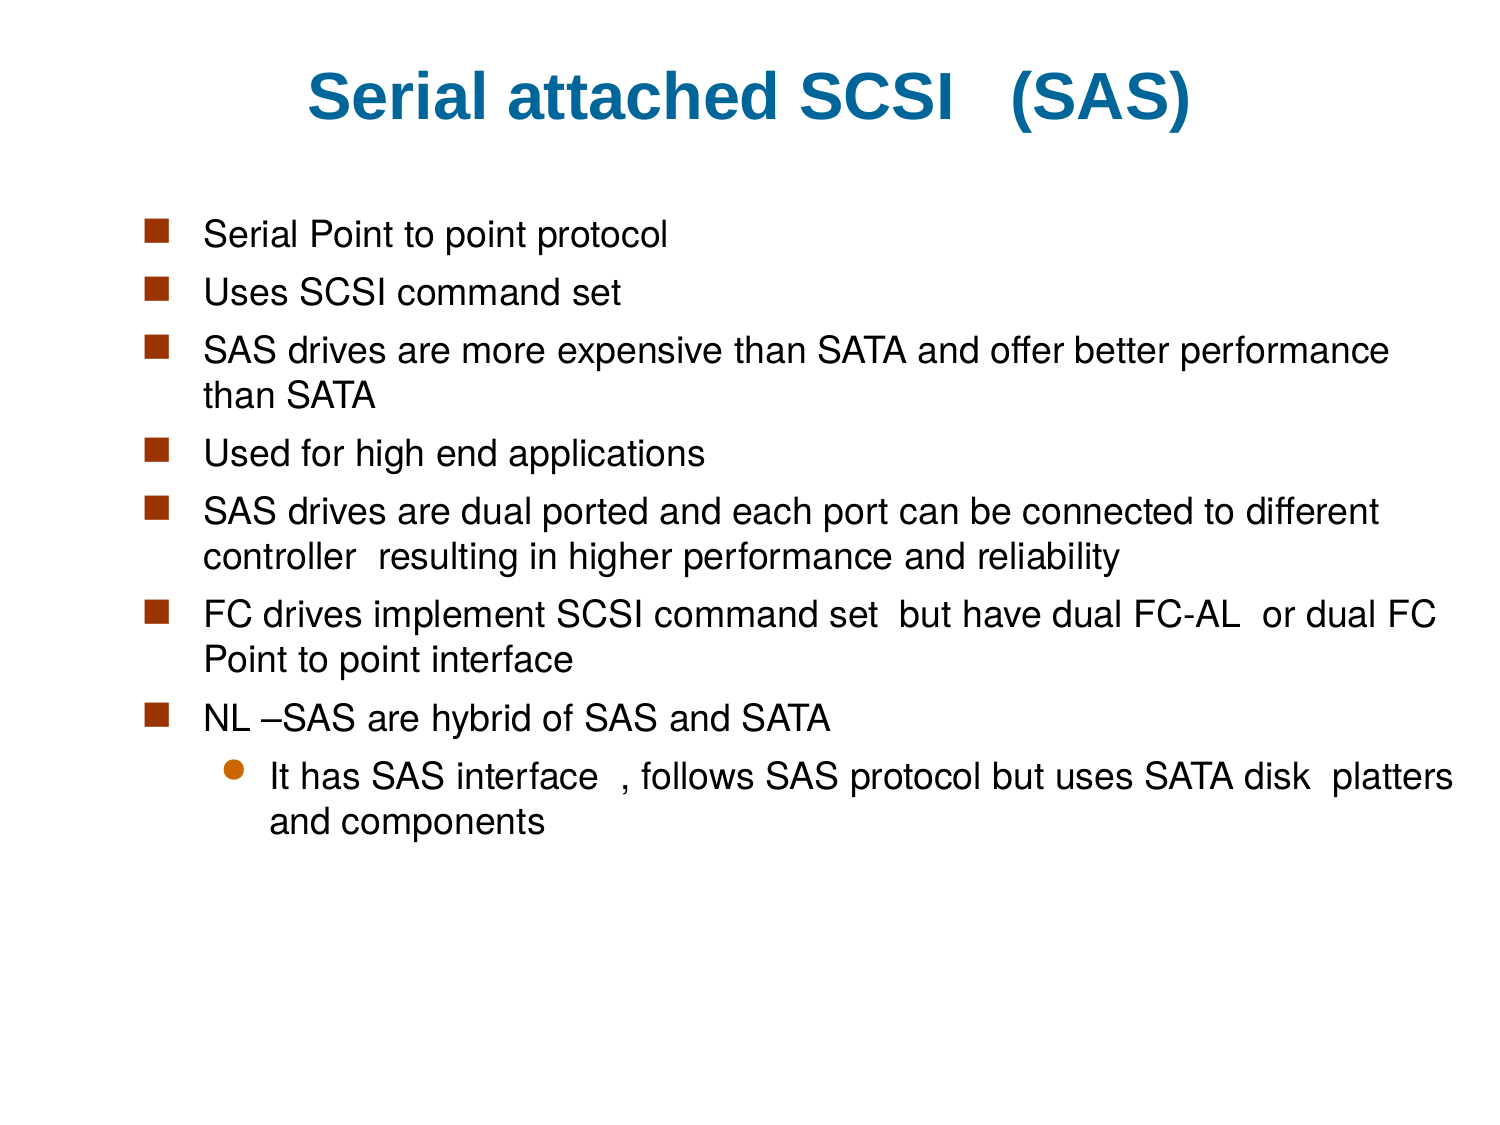

# Serial attached SCSI   (SAS)
Serial Point to point protocol
Uses SCSI command set
SAS drives are more expensive than SATA and offer better performance than SATA
Used for high end applications
SAS drives are dual ported and each port can be connected to different controller  resulting in higher performance and reliability
FC drives implement SCSI command set  but have dual FC-AL  or dual FC  Point to point interface
NL –SAS are hybrid of SAS and SATA
It has SAS interface  , follows SAS protocol but uses SATA disk  platters and components